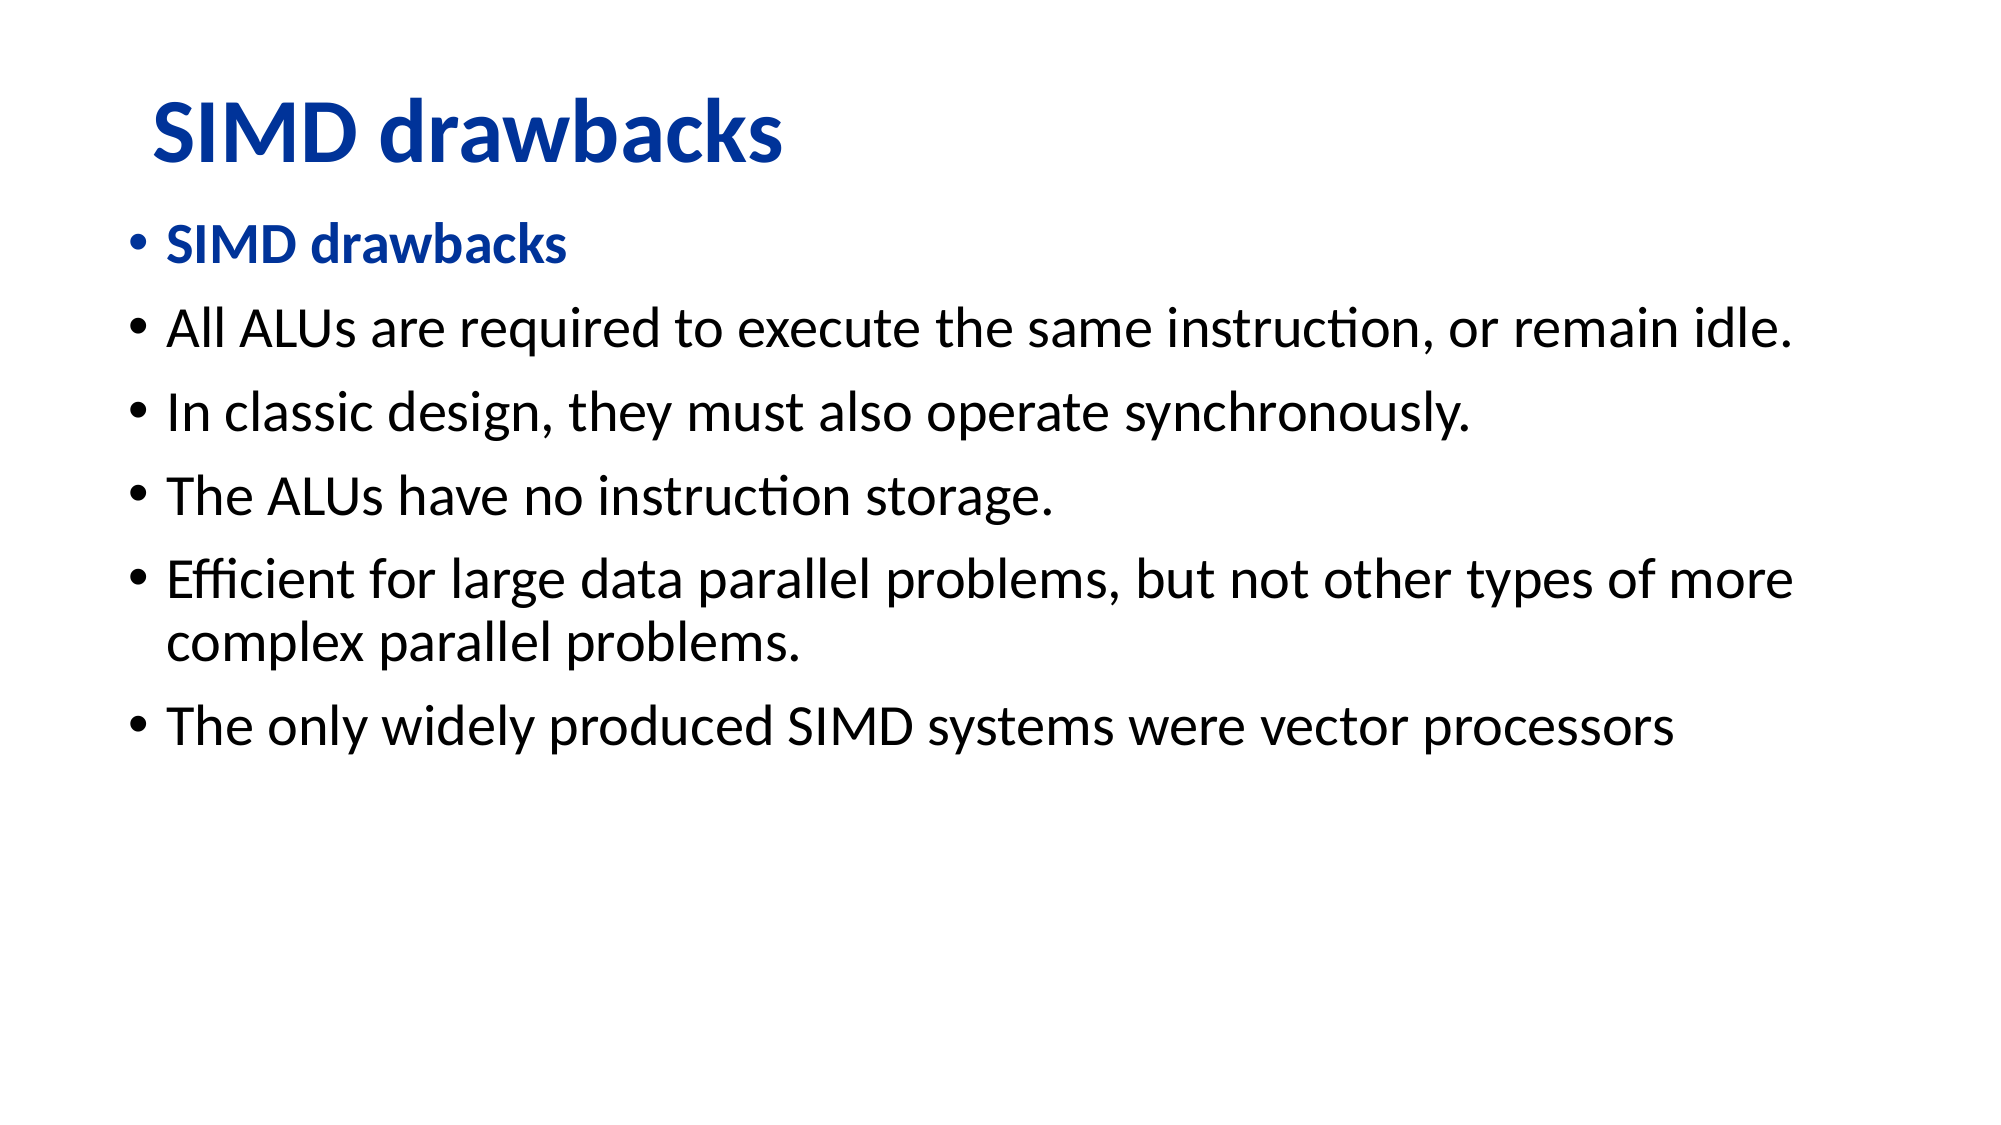

# SIMD drawbacks
SIMD drawbacks
All ALUs are required to execute the same instruction, or remain idle.
In classic design, they must also operate synchronously.
The ALUs have no instruction storage.
Efficient for large data parallel problems, but not other types of more complex parallel problems.
The only widely produced SIMD systems were vector processors